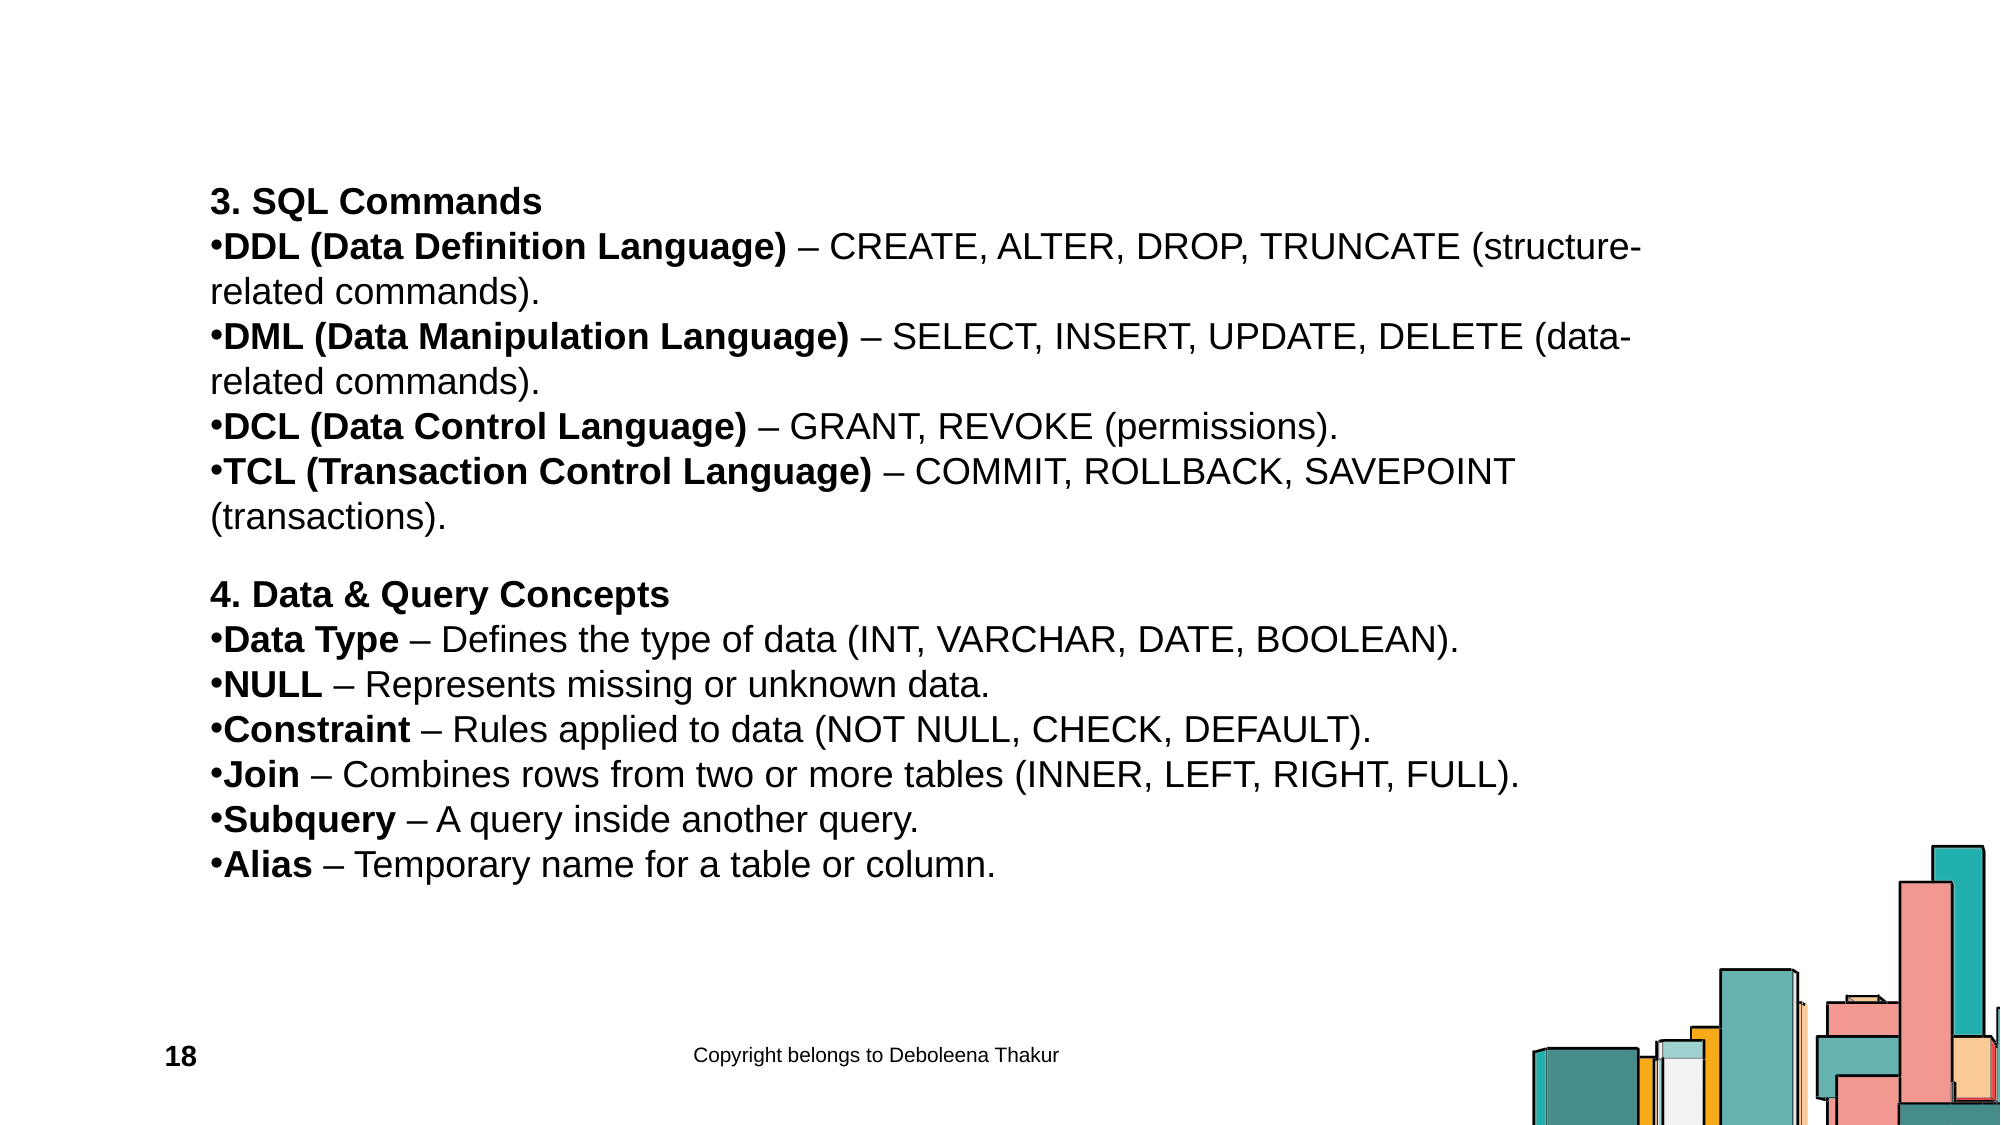

3. SQL Commands
DDL (Data Definition Language) – CREATE, ALTER, DROP, TRUNCATE (structure-related commands).
DML (Data Manipulation Language) – SELECT, INSERT, UPDATE, DELETE (data-related commands).
DCL (Data Control Language) – GRANT, REVOKE (permissions).
TCL (Transaction Control Language) – COMMIT, ROLLBACK, SAVEPOINT (transactions).
4. Data & Query Concepts
Data Type – Defines the type of data (INT, VARCHAR, DATE, BOOLEAN).
NULL – Represents missing or unknown data.
Constraint – Rules applied to data (NOT NULL, CHECK, DEFAULT).
Join – Combines rows from two or more tables (INNER, LEFT, RIGHT, FULL).
Subquery – A query inside another query.
Alias – Temporary name for a table or column.
18
Copyright belongs to Deboleena Thakur